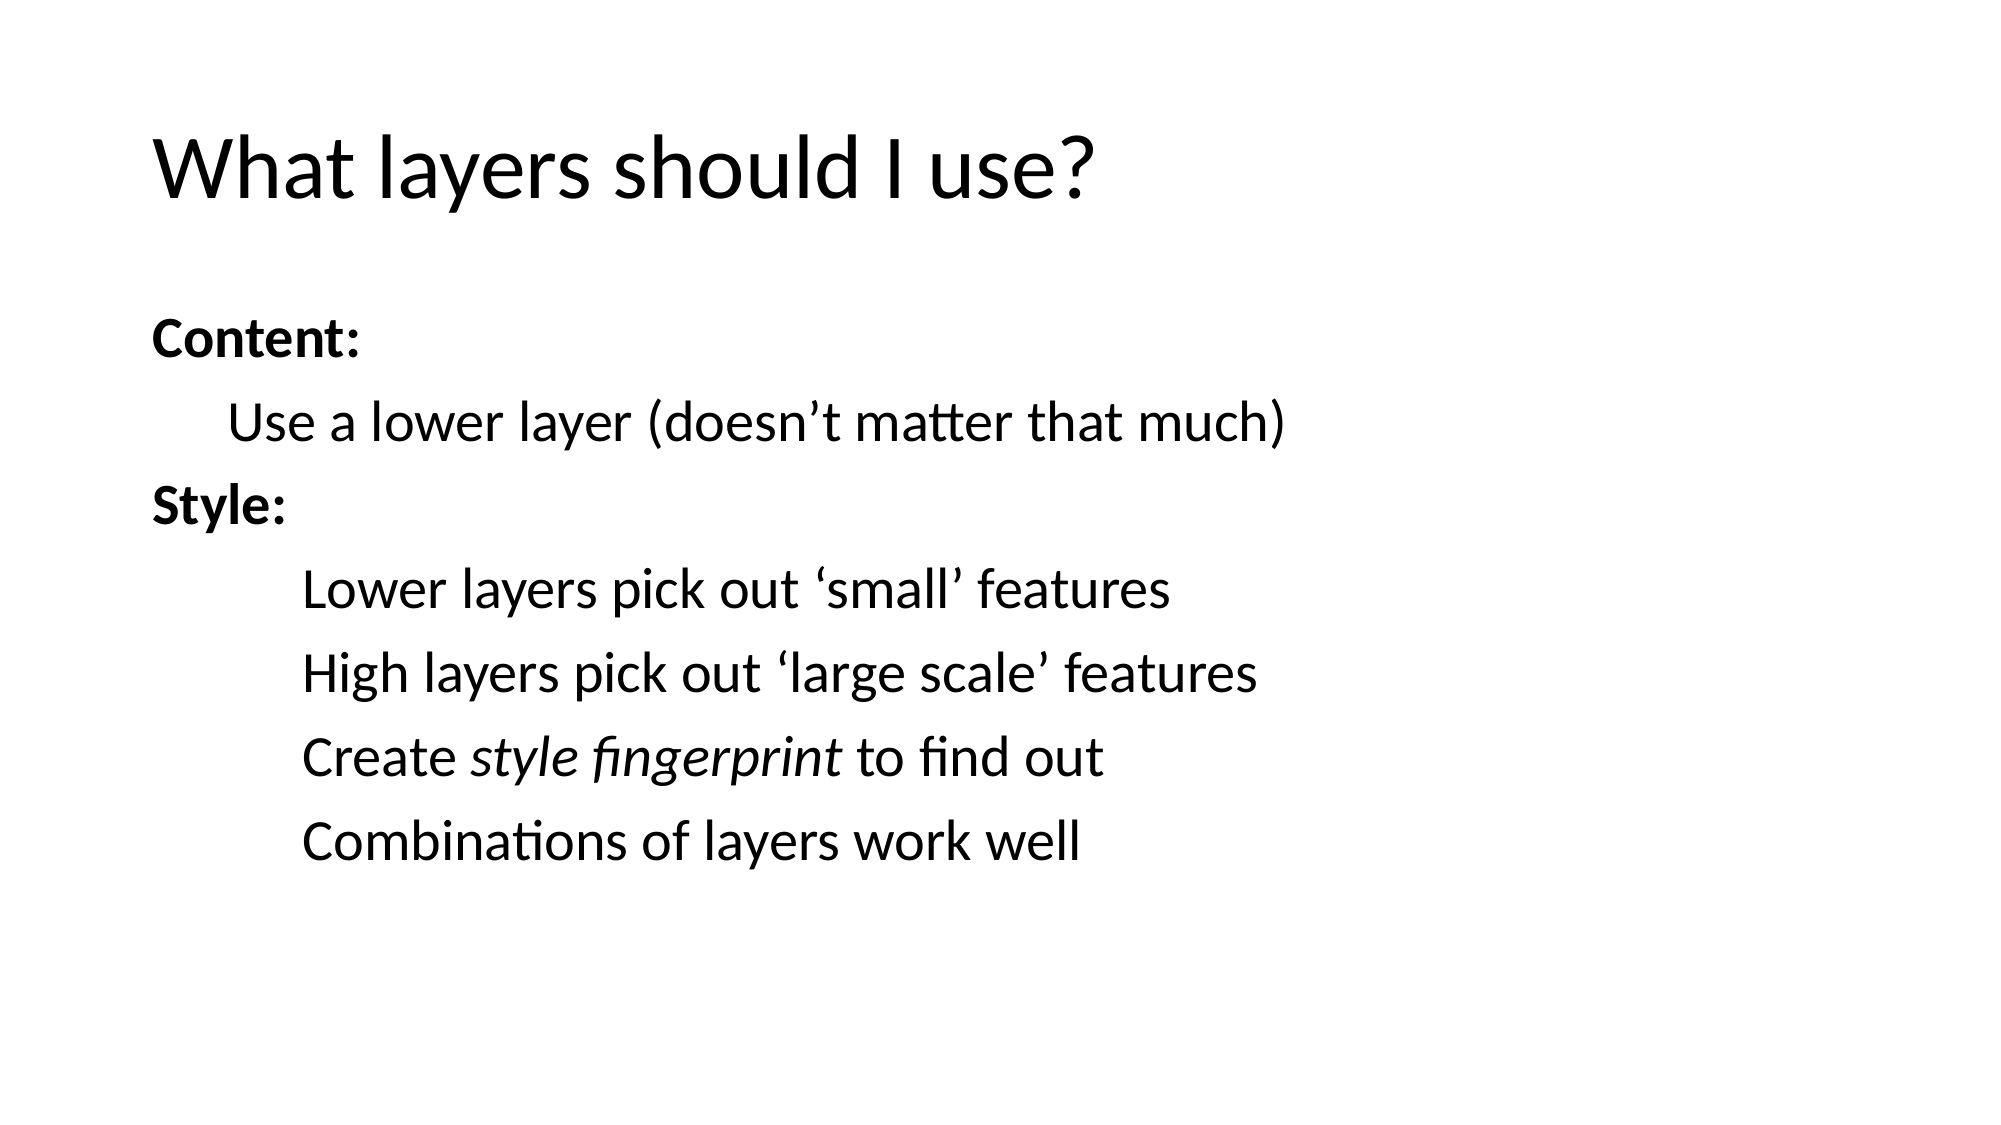

# What layers should I use?
Content:
Use a lower layer (doesn’t matter that much)
Style:
	Lower layers pick out ‘small’ features
	High layers pick out ‘large scale’ features
	Create style fingerprint to find out
	Combinations of layers work well